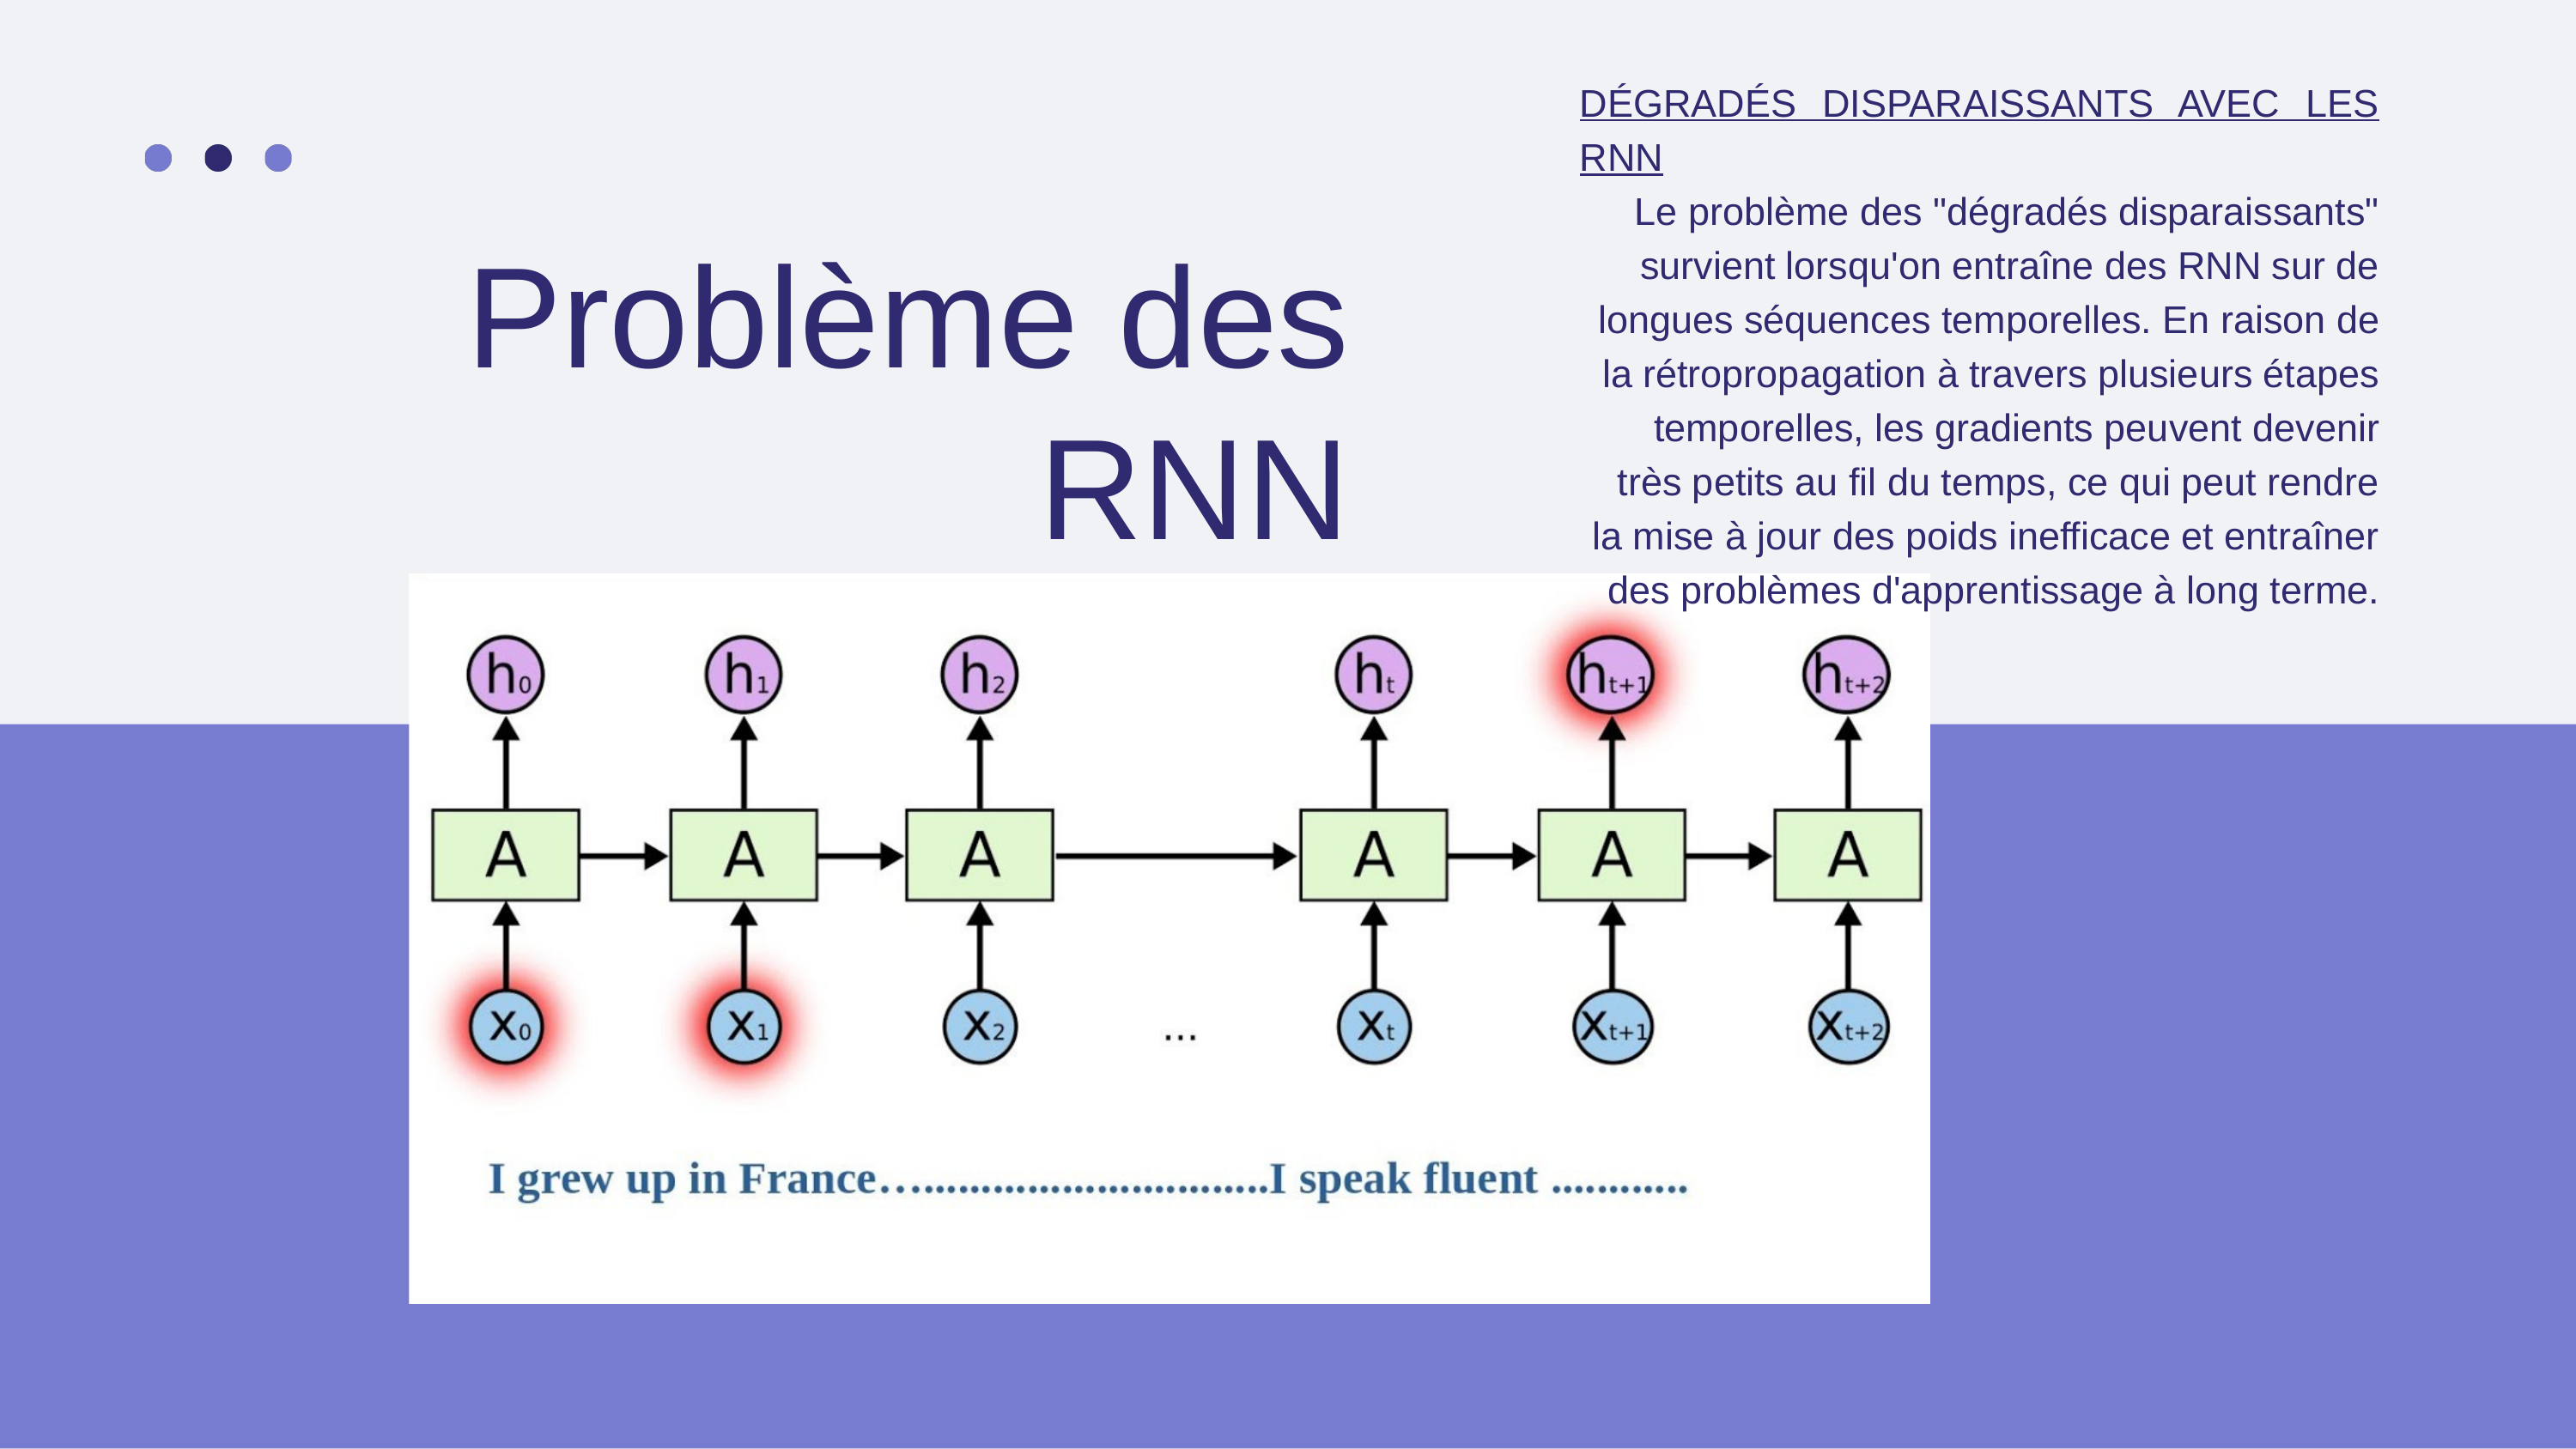

DÉGRADÉS DISPARAISSANTS AVEC LES RNN
Le problème des "dégradés disparaissants" survient lorsqu'on entraîne des RNN sur de longues séquences temporelles. En raison de la rétropropagation à travers plusieurs étapes temporelles, les gradients peuvent devenir très petits au fil du temps, ce qui peut rendre la mise à jour des poids inefficace et entraîner des problèmes d'apprentissage à long terme.

 Problème des RNN